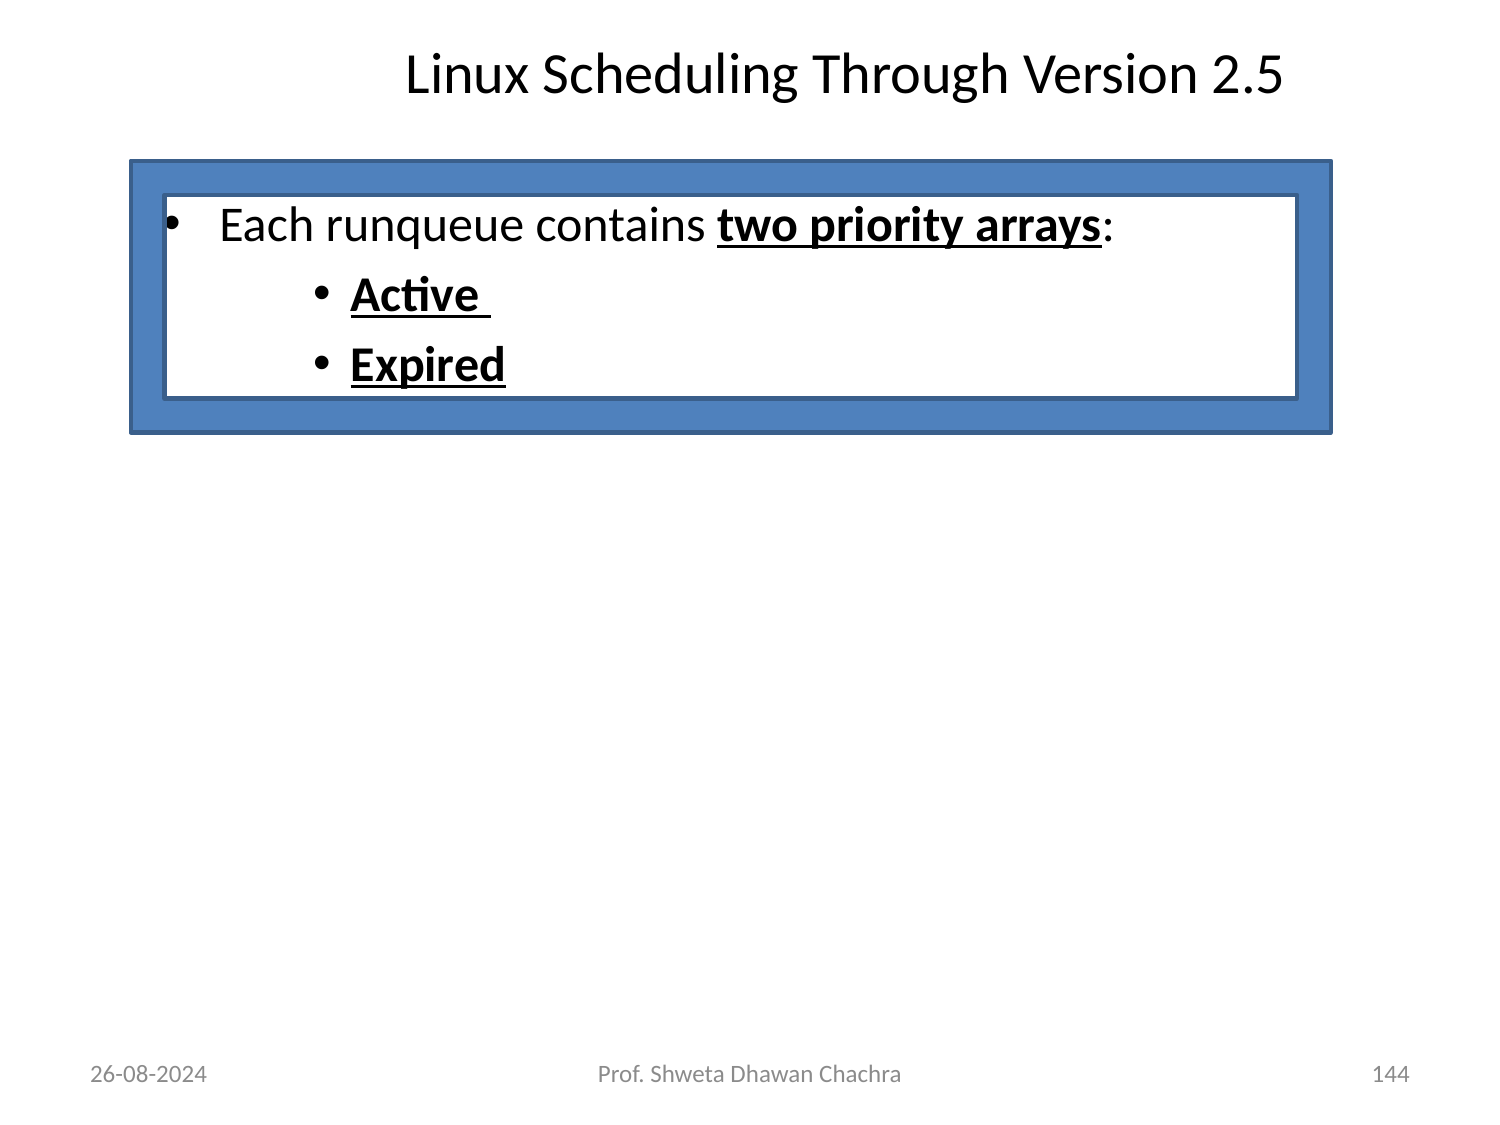

# Linux Scheduling Through Version 2.5

Each runqueue contains two priority arrays:
Active
Expired
26-08-2024
Prof. Shweta Dhawan Chachra
144